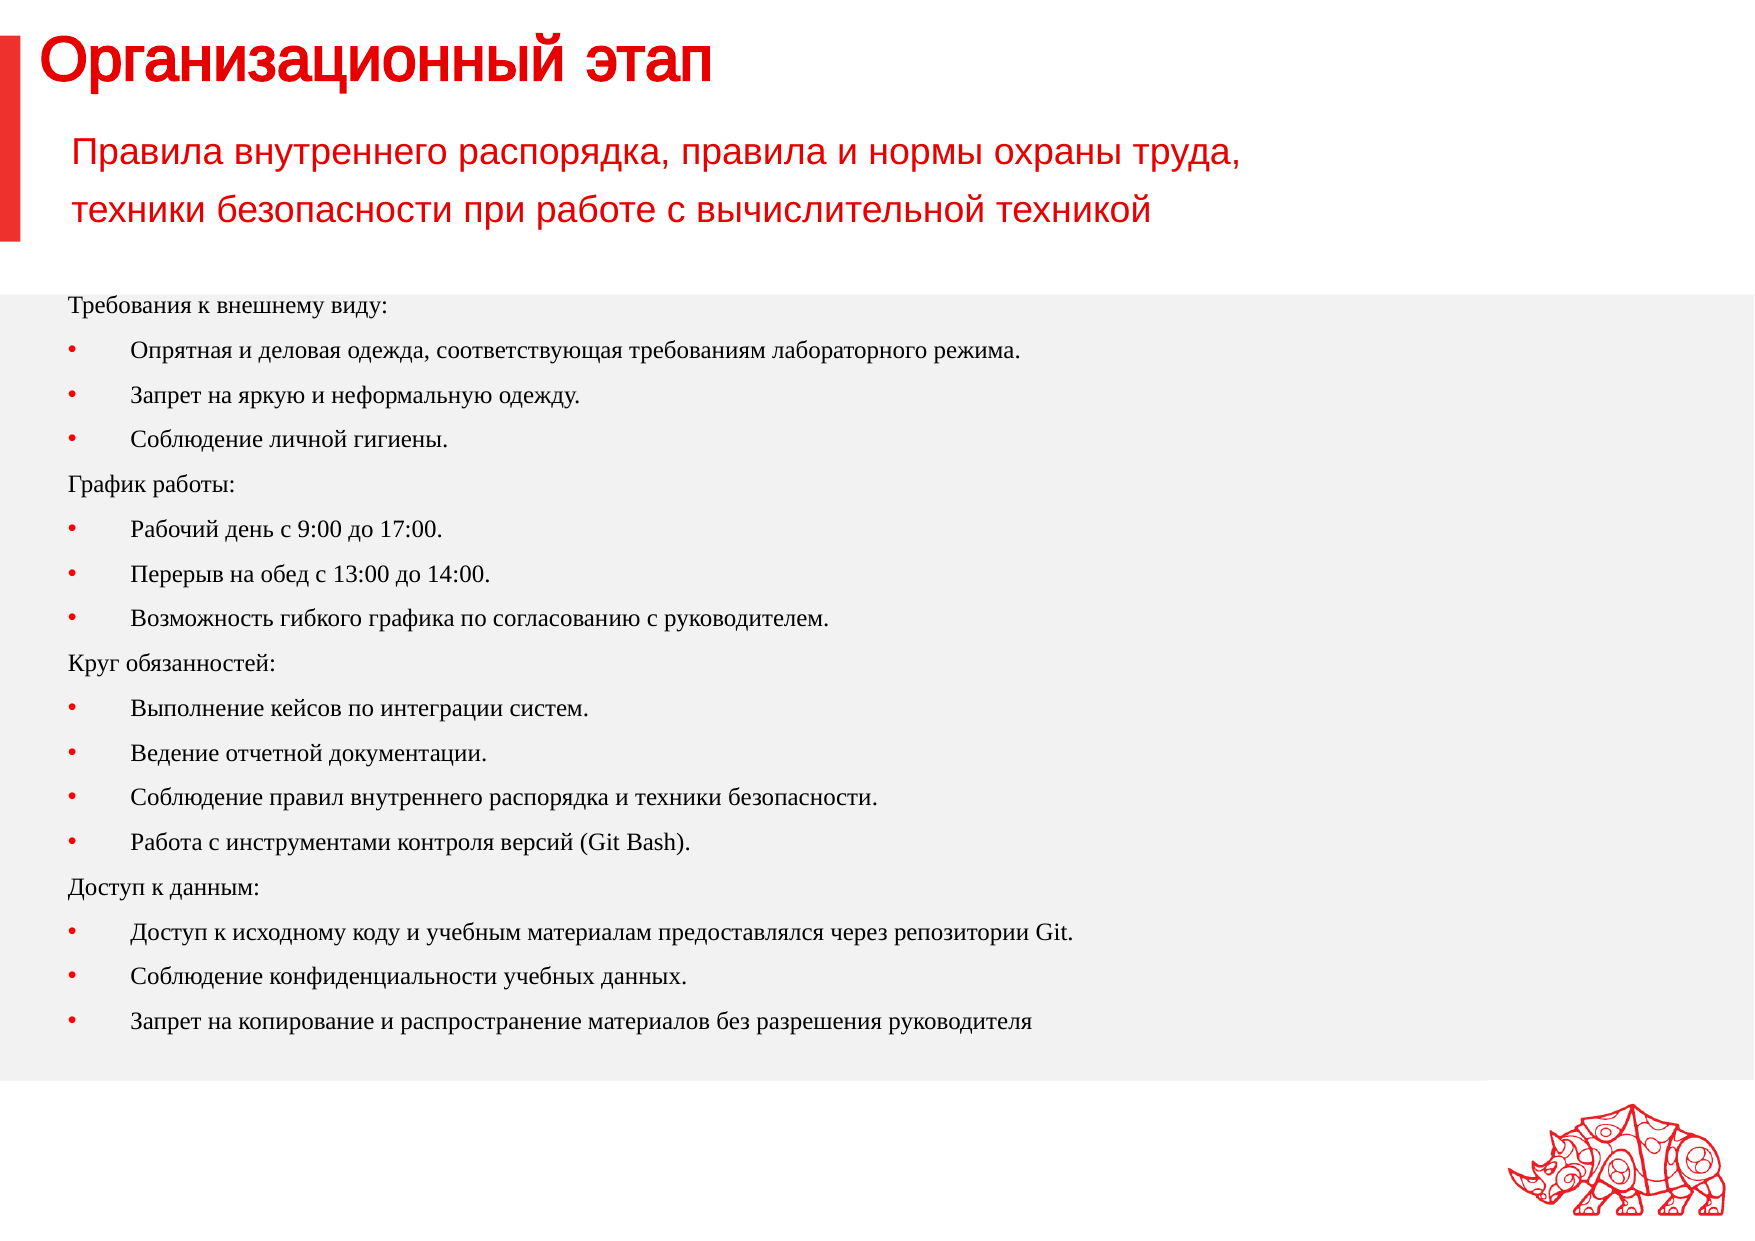

# Организационный этап

Правила внутреннего распорядка, правила и нормы охраны труда,
техники безопасности при работе с вычислительной техникой

Требования к внешнему виду:
Опрятная и деловая одежда, соответствующая требованиям лабораторного режима.
Запрет на яркую и неформальную одежду.
Соблюдение личной гигиены.
График работы:
Рабочий день с 9:00 до 17:00.
Перерыв на обед с 13:00 до 14:00.
Возможность гибкого графика по согласованию с руководителем.
Круг обязанностей:
Выполнение кейсов по интеграции систем.
Ведение отчетной документации.
Соблюдение правил внутреннего распорядка и техники безопасности.
Работа с инструментами контроля версий (Git Bash).
Доступ к данным:
Доступ к исходному коду и учебным материалам предоставлялся через репозитории Git.
Соблюдение конфиденциальности учебных данных.
Запрет на копирование и распространение материалов без разрешения руководителя